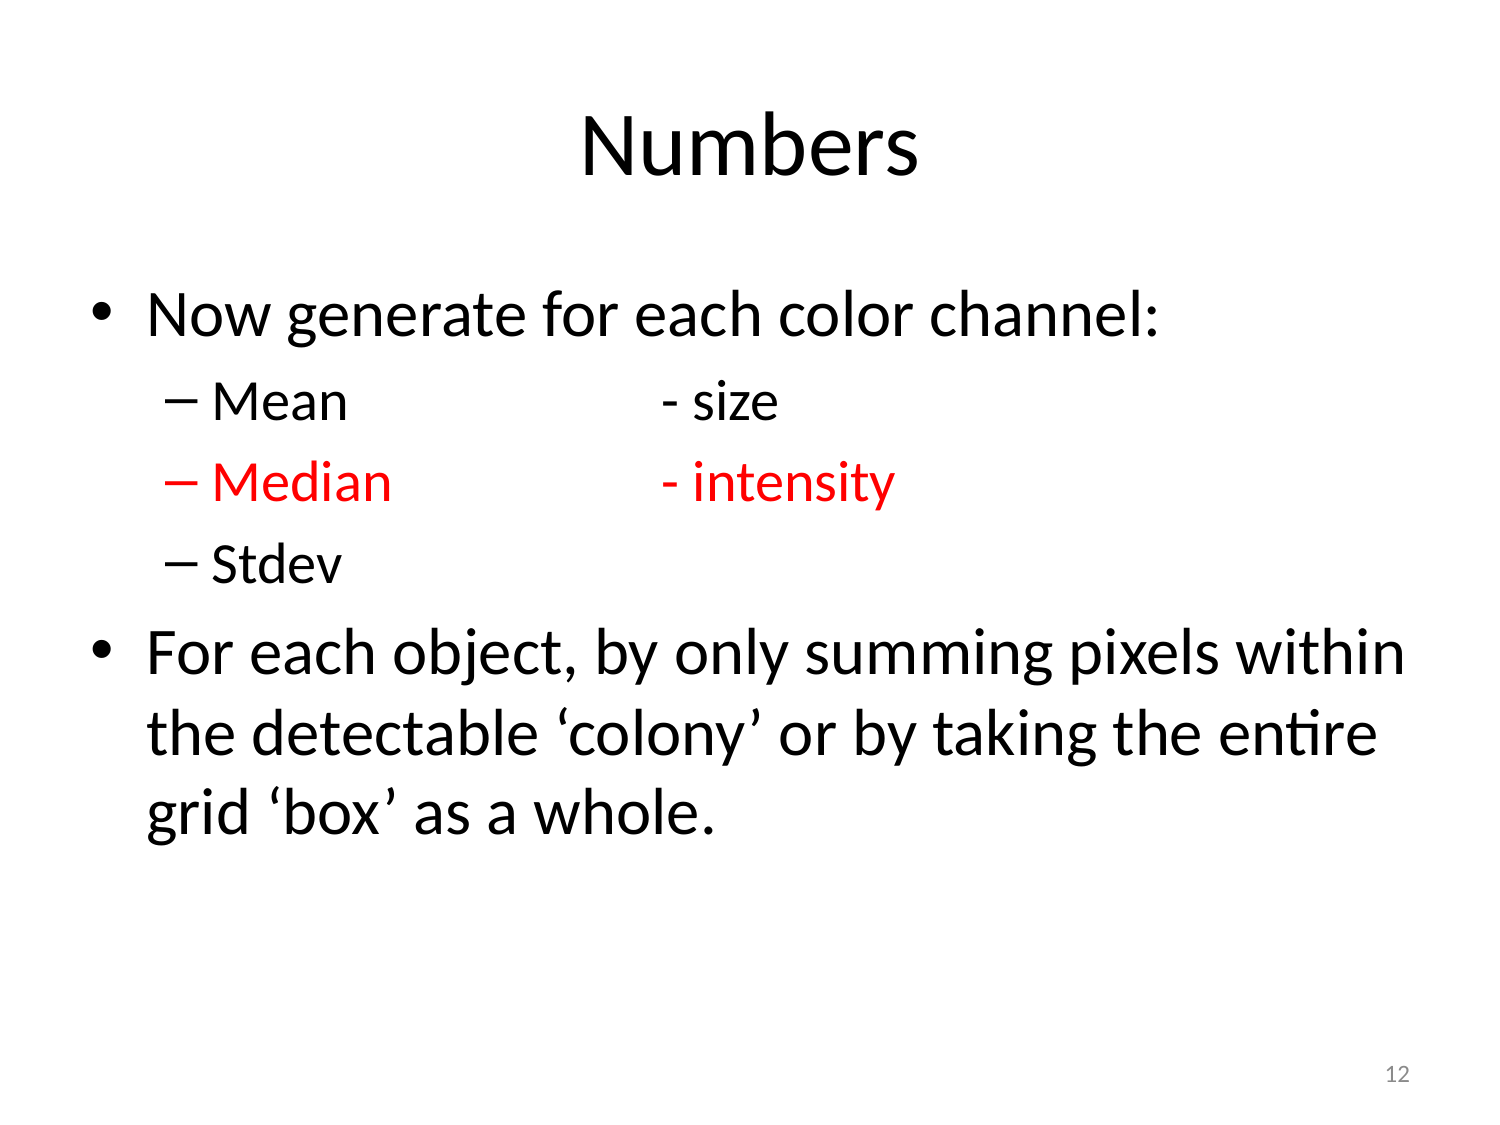

# Numbers
Now generate for each color channel:
Mean			- size
Median		- intensity
Stdev
For each object, by only summing pixels within the detectable ‘colony’ or by taking the entire grid ‘box’ as a whole.

12